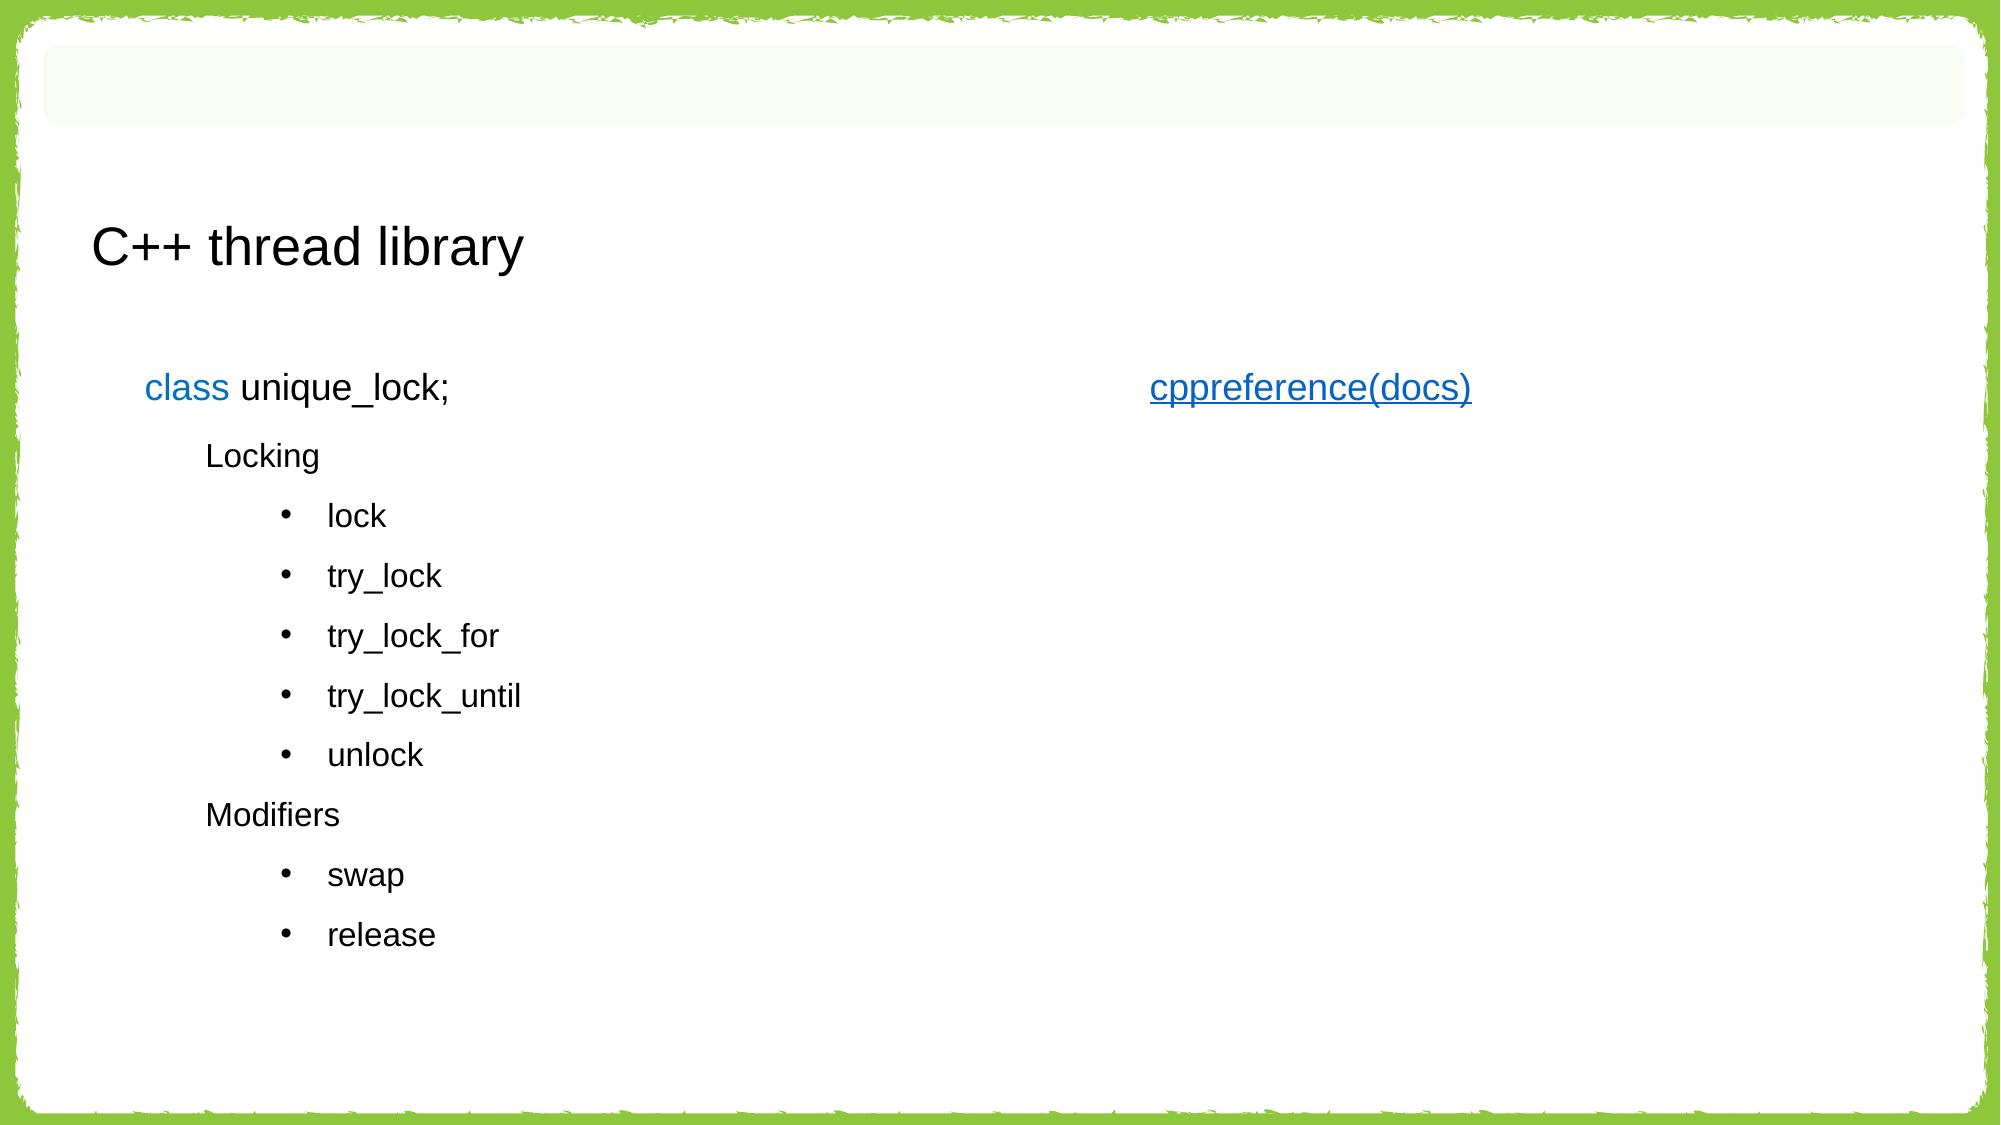

C++ thread library
class unique_lock;
cppreference(docs)
Locking
lock
try_lock
try_lock_for
try_lock_until
unlock
Modifiers
swap
release